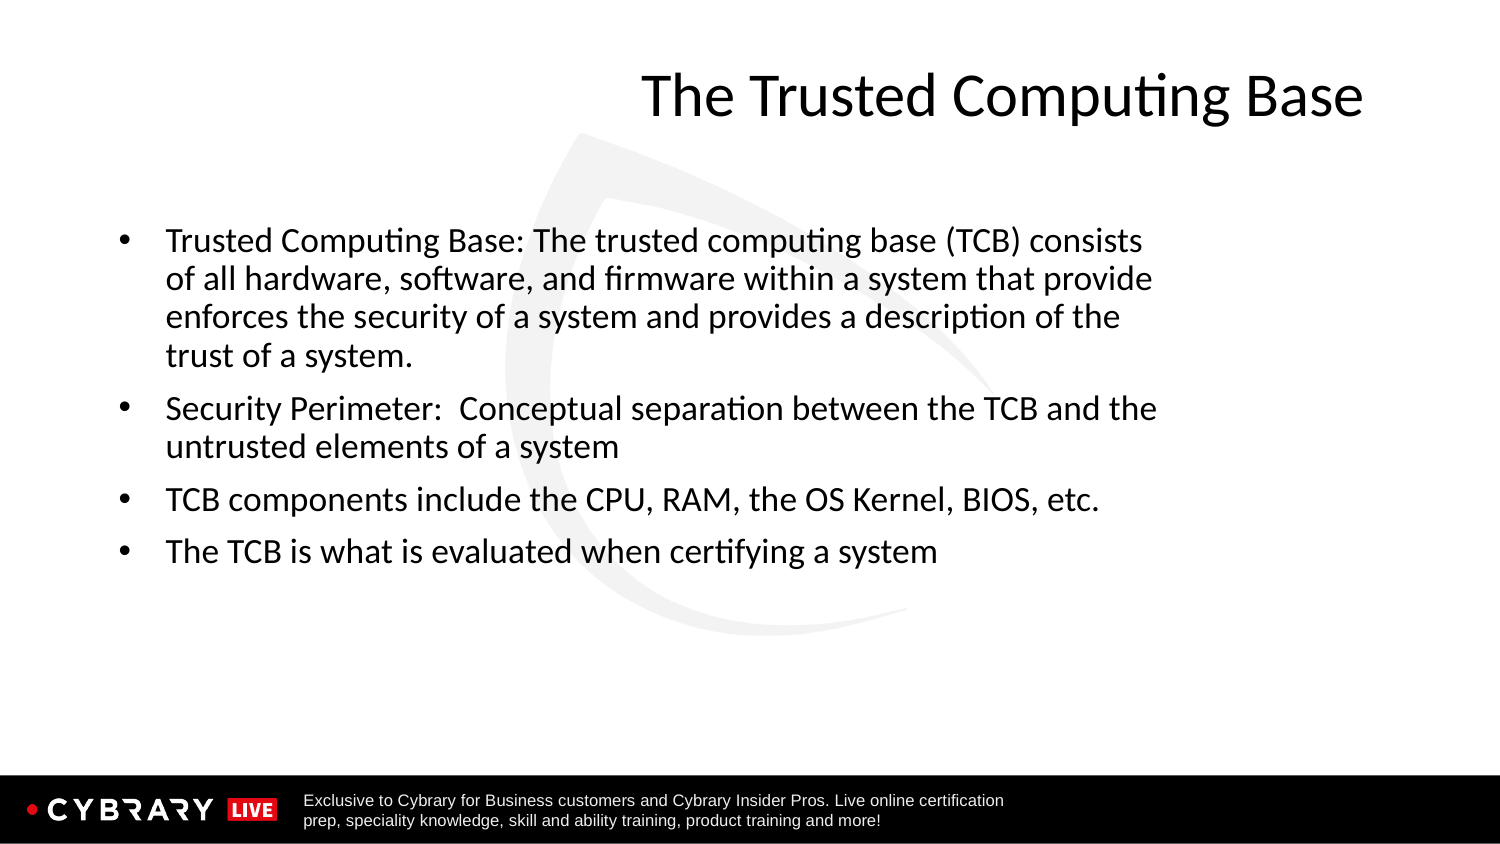

# The Trusted Computing Base
Trusted Computing Base: The trusted computing base (TCB) consists of all hardware, software, and firmware within a system that provide enforces the security of a system and provides a description of the trust of a system.
Security Perimeter:  Conceptual separation between the TCB and the untrusted elements of a system
TCB components include the CPU, RAM, the OS Kernel, BIOS, etc.
The TCB is what is evaluated when certifying a system

20